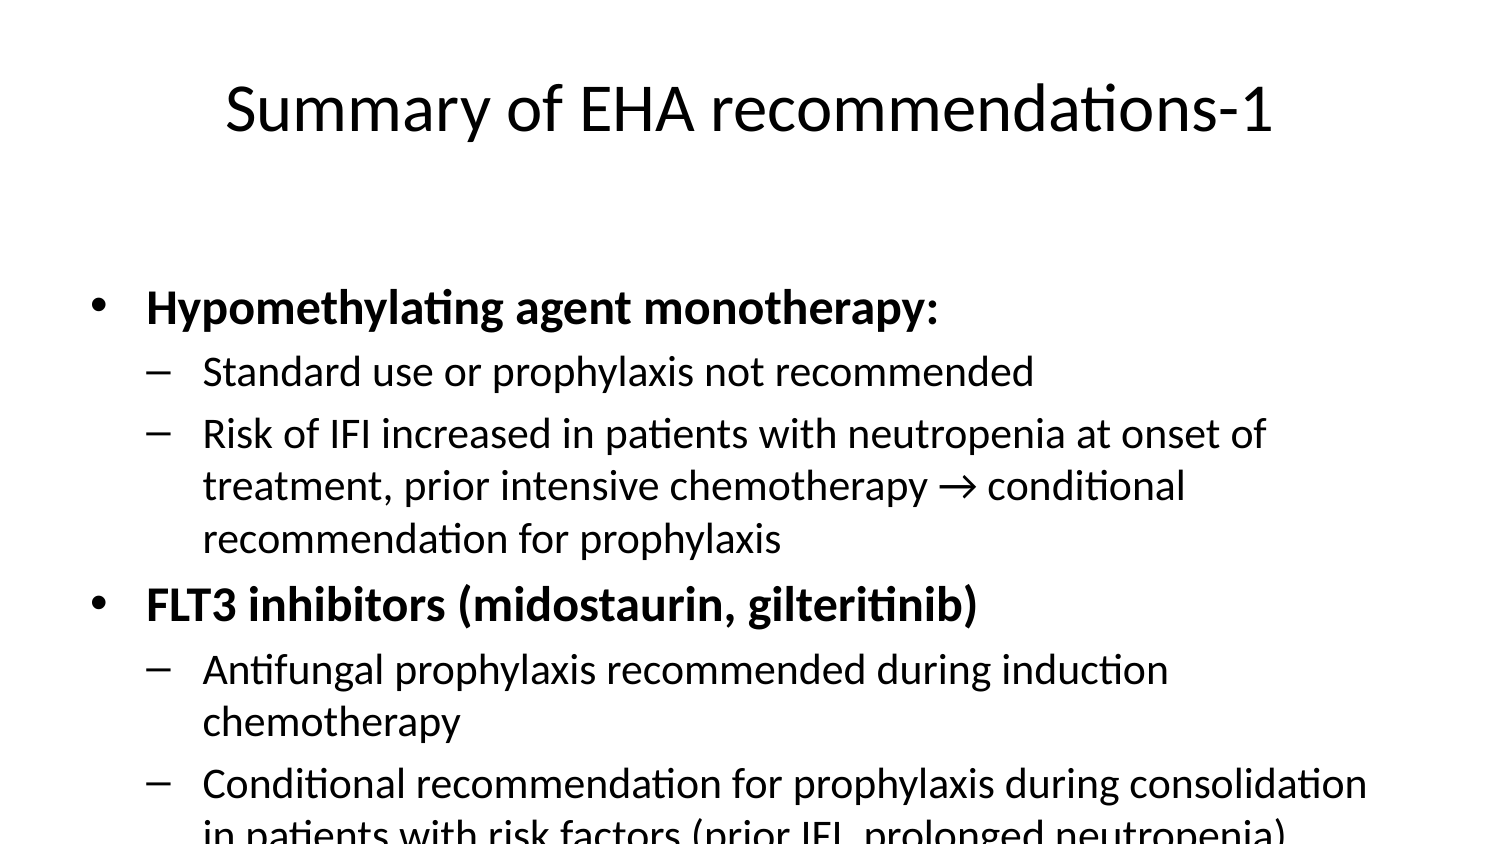

# Summary of EHA recommendations-1

Hypomethylating agent monotherapy:
Standard use or prophylaxis not recommended
Risk of IFI increased in patients with neutropenia at onset of treatment, prior intensive chemotherapy → conditional recommendation for prophylaxis
FLT3 inhibitors (midostaurin, gilteritinib)
Antifungal prophylaxis recommended during induction chemotherapy
Conditional recommendation for prophylaxis during consolidation in patients with risk factors (prior IFI, prolonged neutropenia)
Lack of clear medical guidance for managing drug interactions
Close monitoring favoured over empiric FLT-3 inhibitor dose reduction
(Stemler et al. 2022)